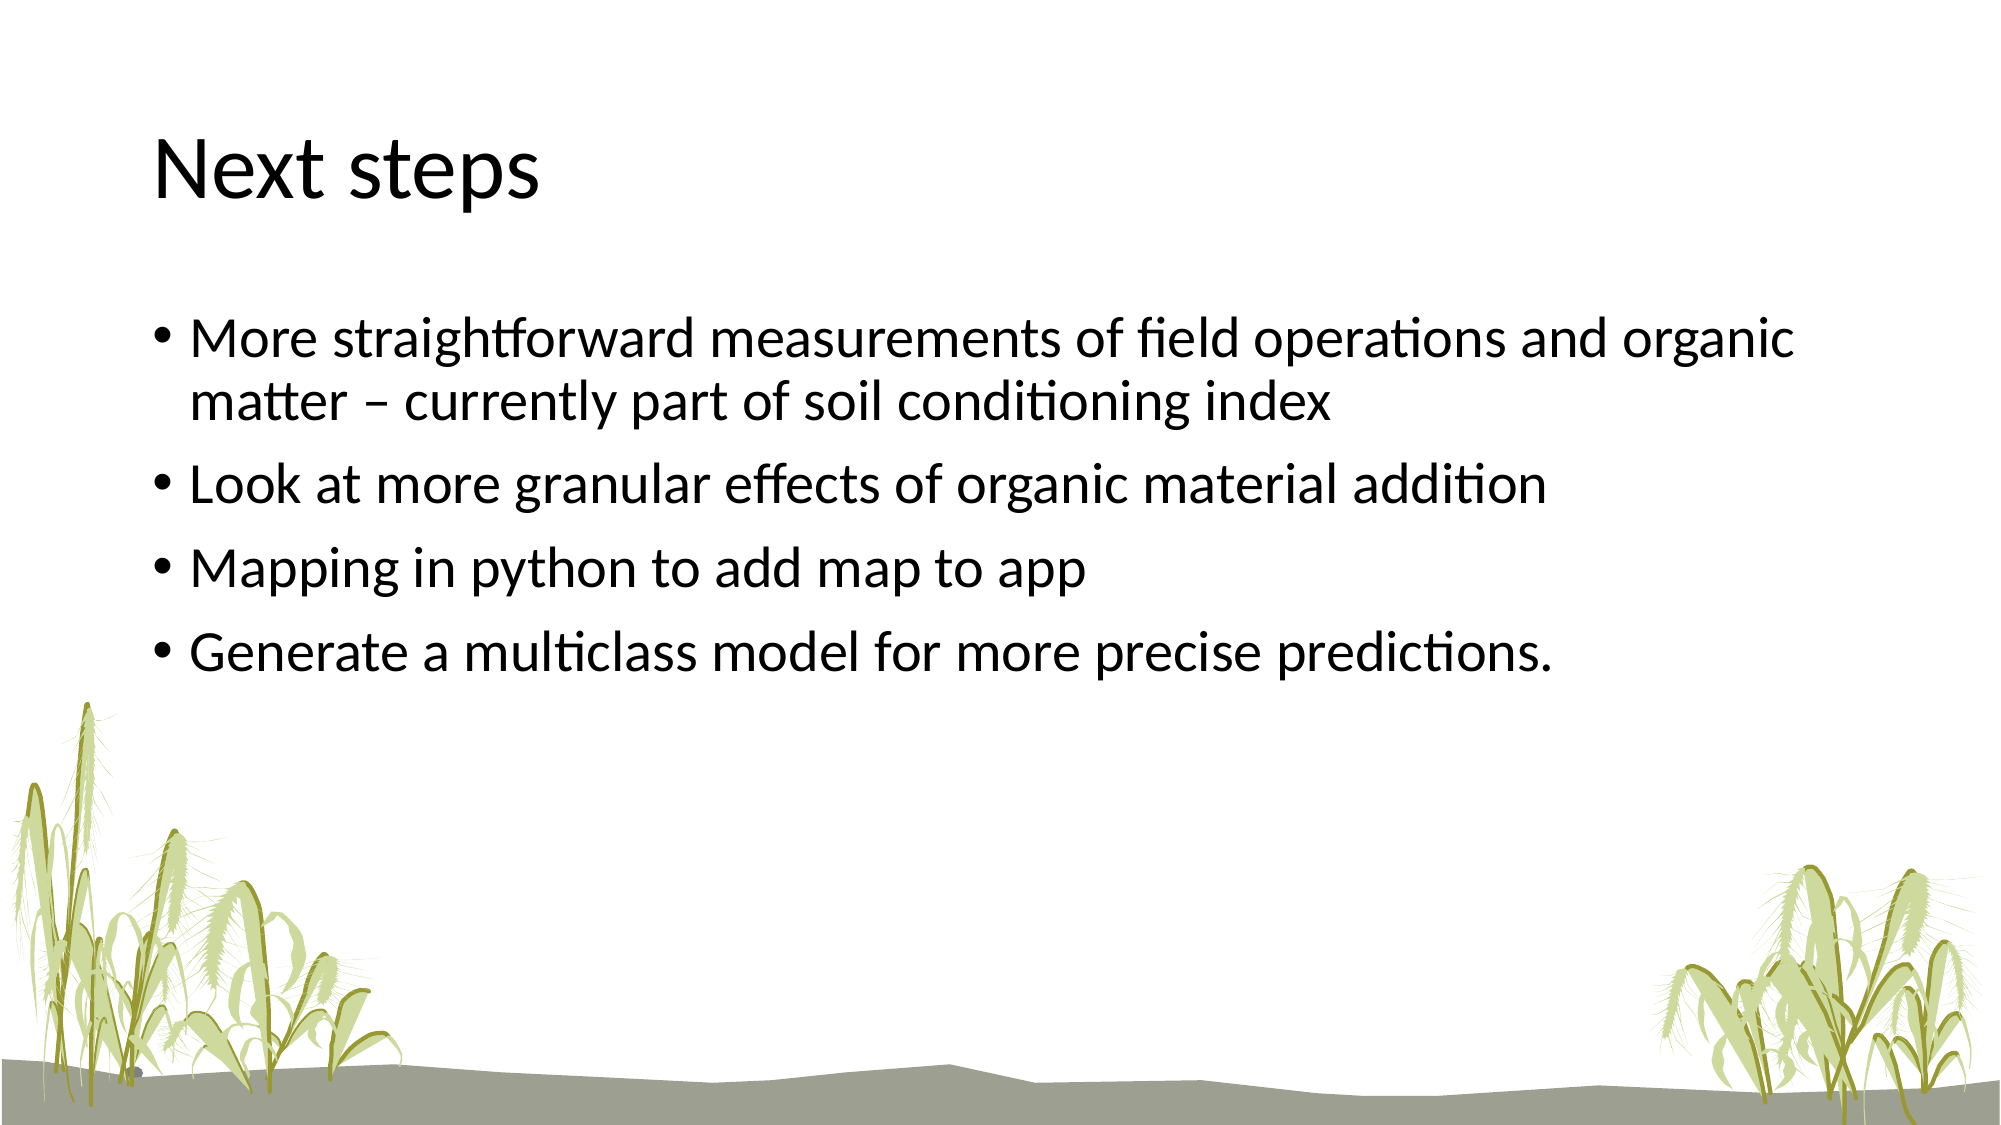

# Next steps
More straightforward measurements of field operations and organic matter – currently part of soil conditioning index
Look at more granular effects of organic material addition
Mapping in python to add map to app
Generate a multiclass model for more precise predictions.